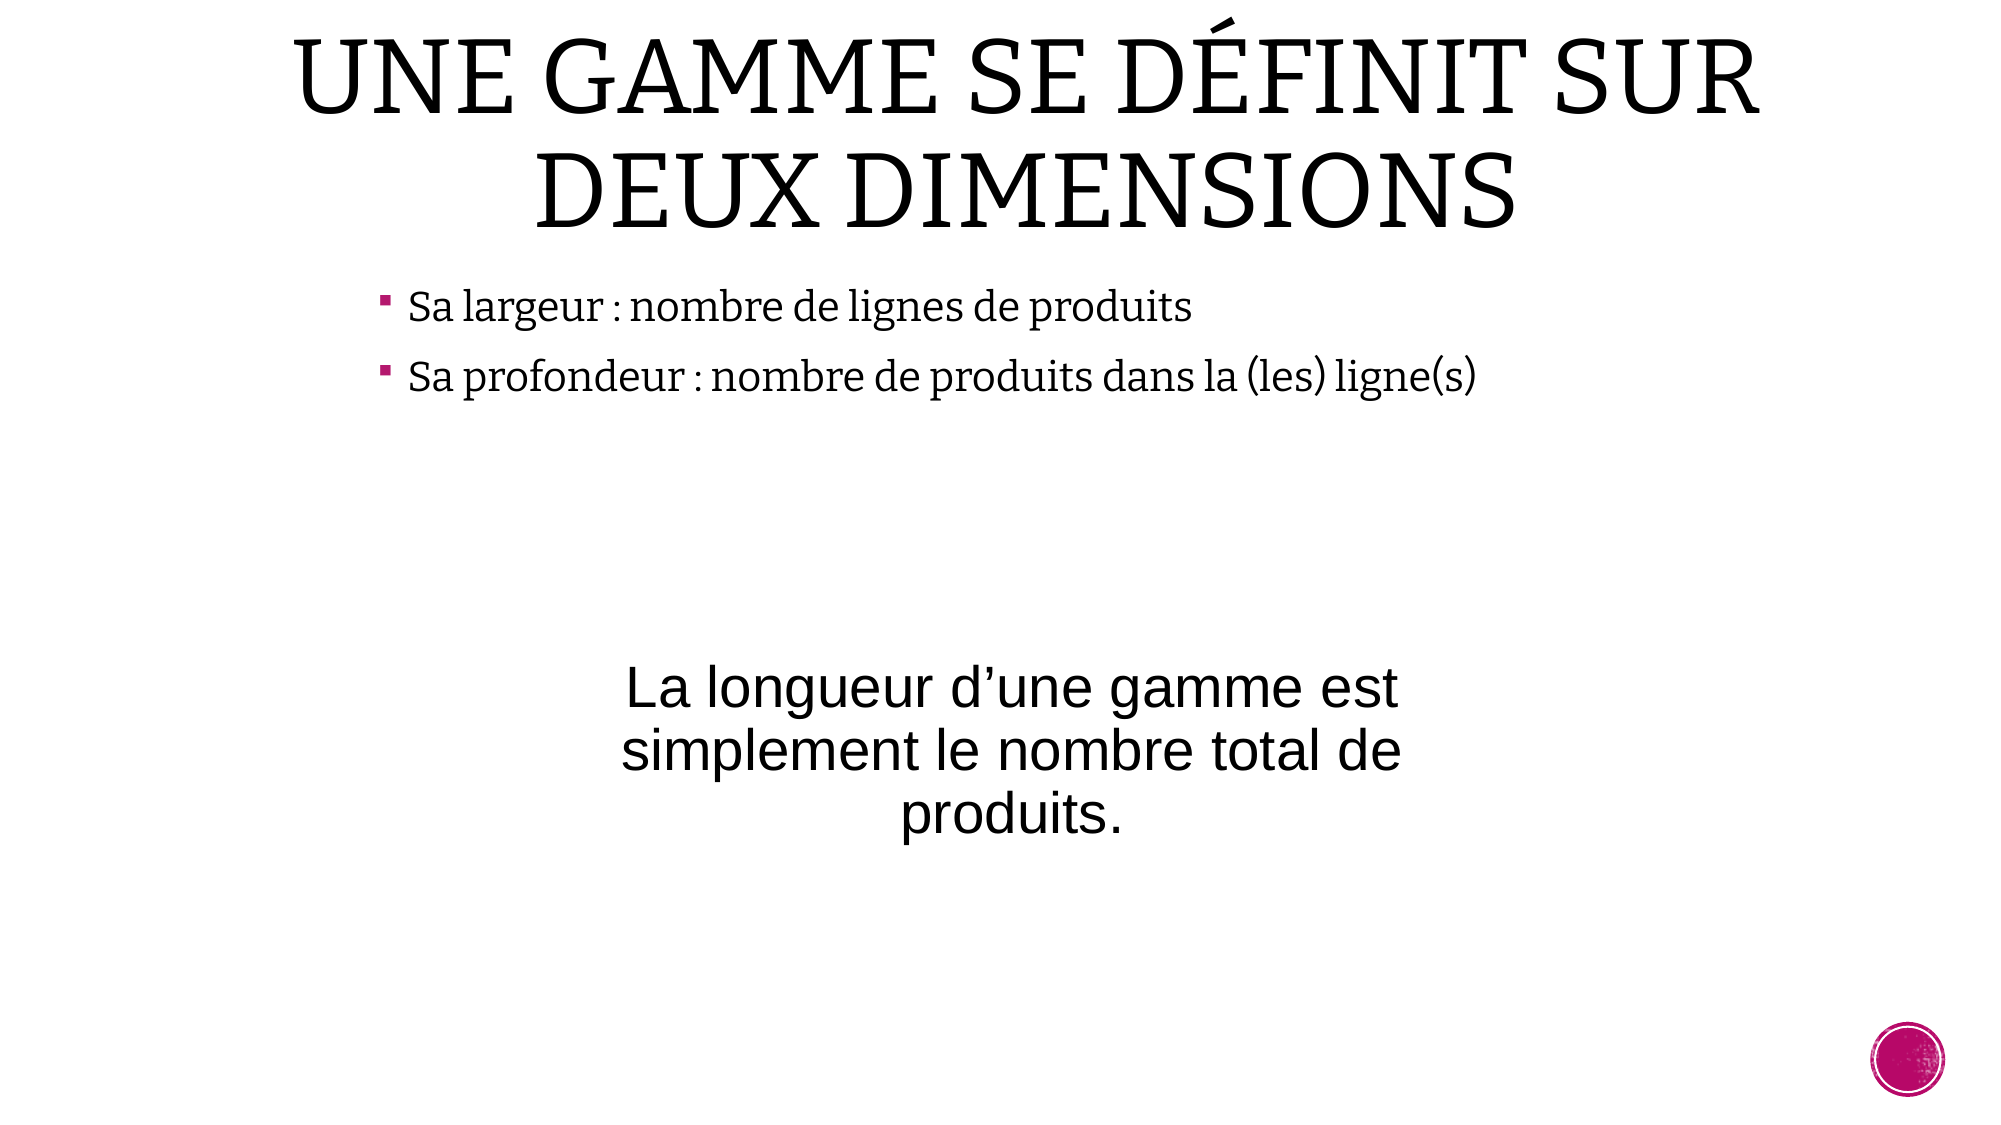

# Une gamme se définit sur deux dimensions
Sa largeur : nombre de lignes de produits
Sa profondeur : nombre de produits dans la (les) ligne(s)

La longueur d’une gamme est simplement le nombre total de produits.